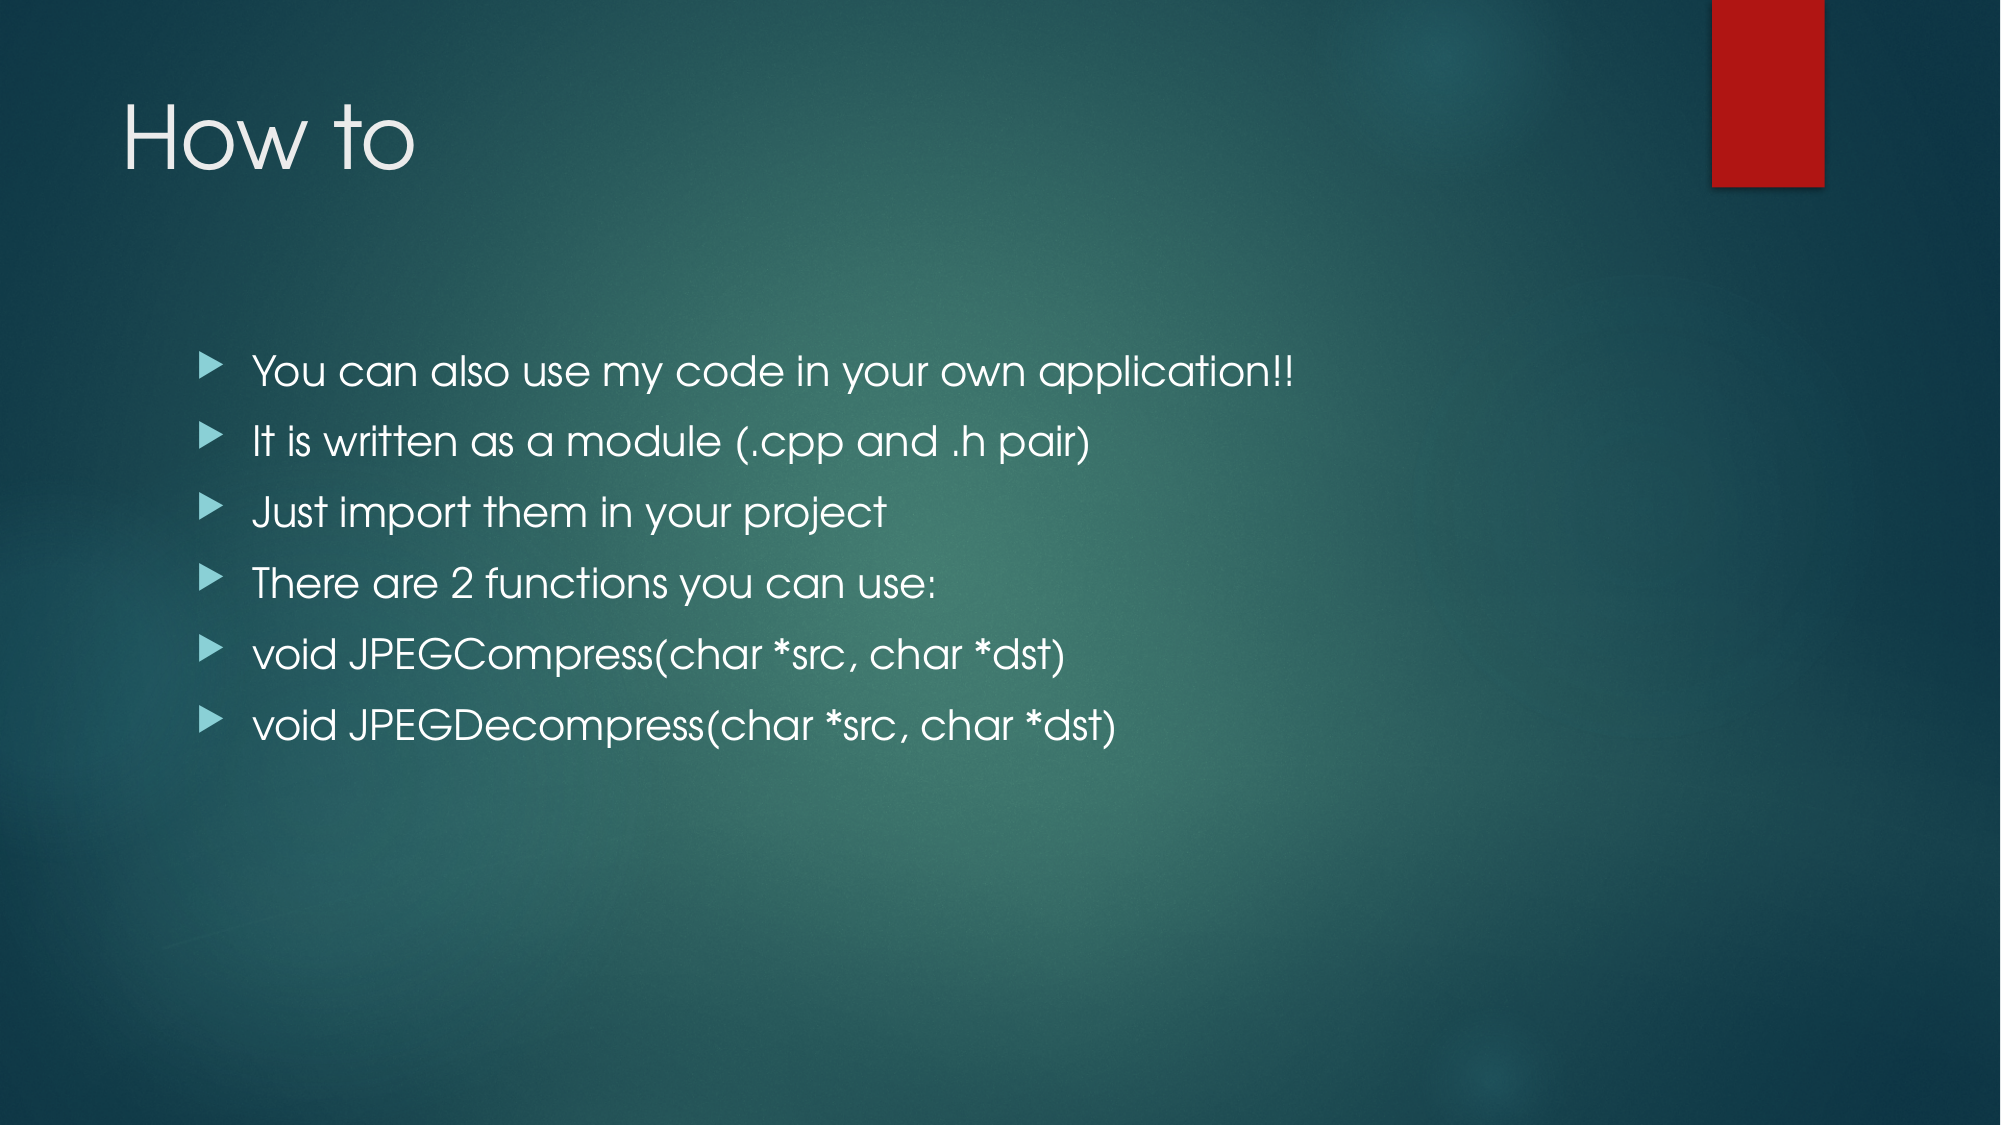

# How to
You can also use my code in your own application!!
It is written as a module (.cpp and .h pair)
Just import them in your project
There are 2 functions you can use:
void JPEGCompress(char *src, char *dst)
void JPEGDecompress(char *src, char *dst)